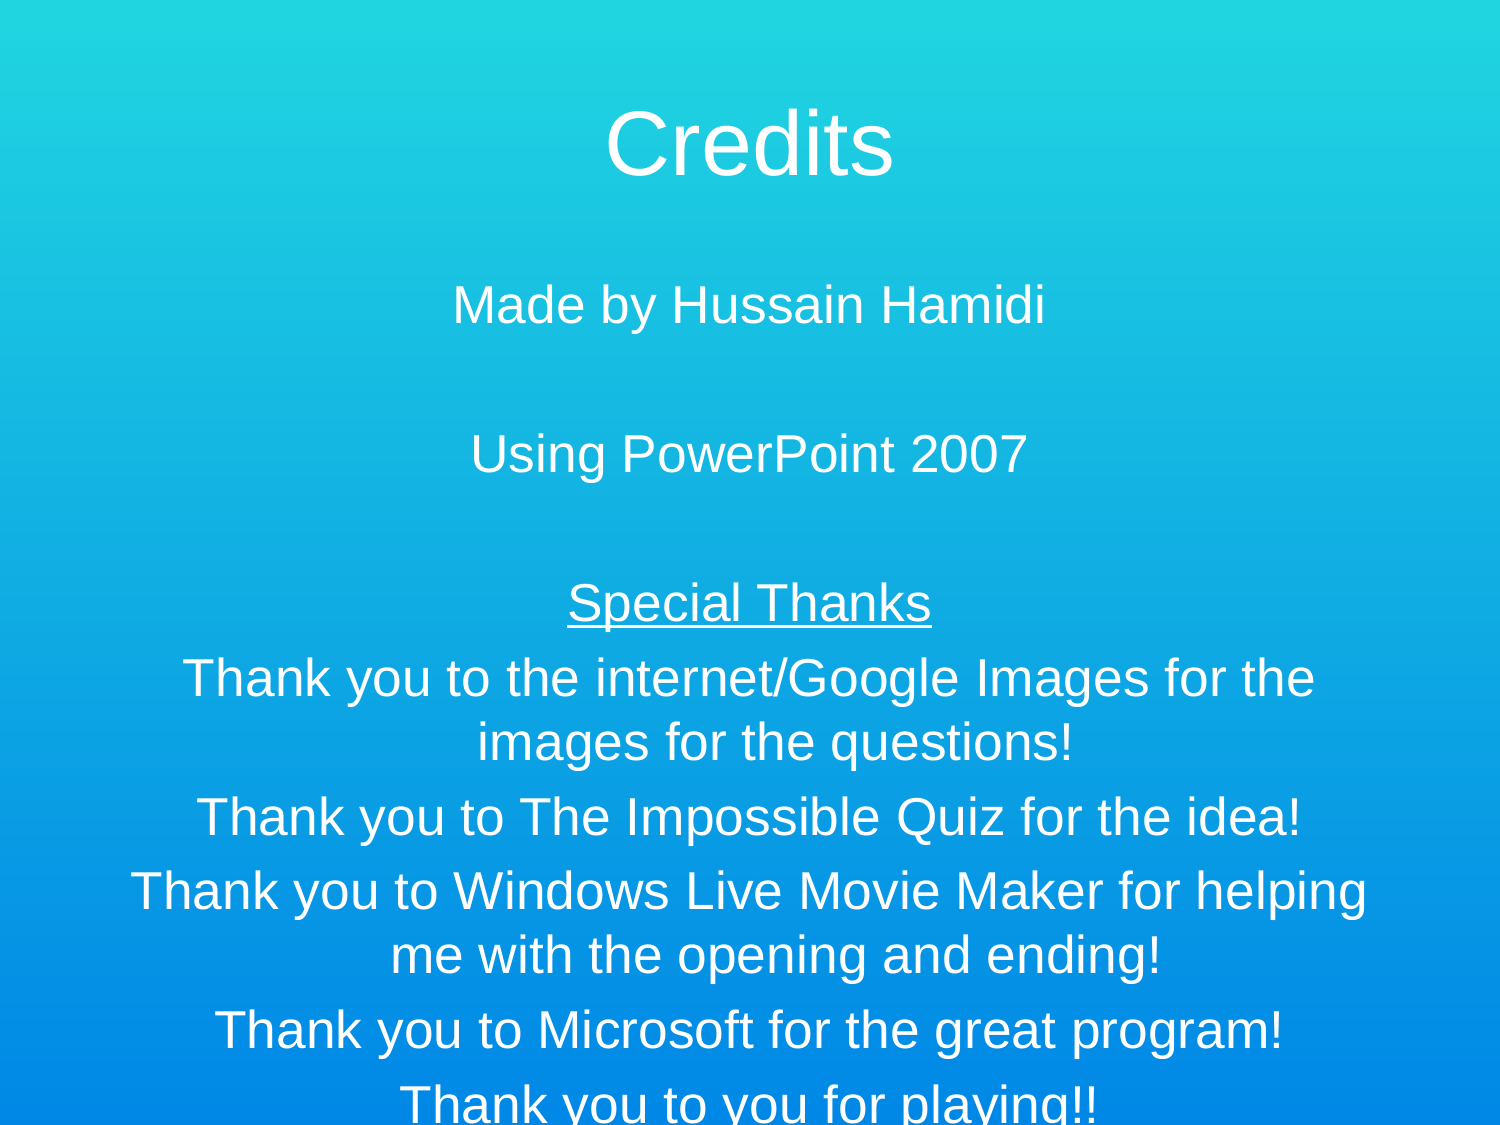

# Credits
Made by Hussain Hamidi

Using PowerPoint 2007

Special Thanks
Thank you to the internet/Google Images for the images for the questions!
Thank you to The Impossible Quiz for the idea!
Thank you to Windows Live Movie Maker for helping me with the opening and ending!
Thank you to Microsoft for the great program!
Thank you to you for playing!!

Hope you enjoy/enjoyed this game!

Note: If you paid for this you were scammed because this is a non-profit game based on the popular  internet game ‘The Impossible Quiz’.
Check out some of my other games:
The Best Impossible Quiz Ever 1 and 2 (They’re not the best... BUT THEY’RE STILL fun GAMES!!!

BACK TO MENU